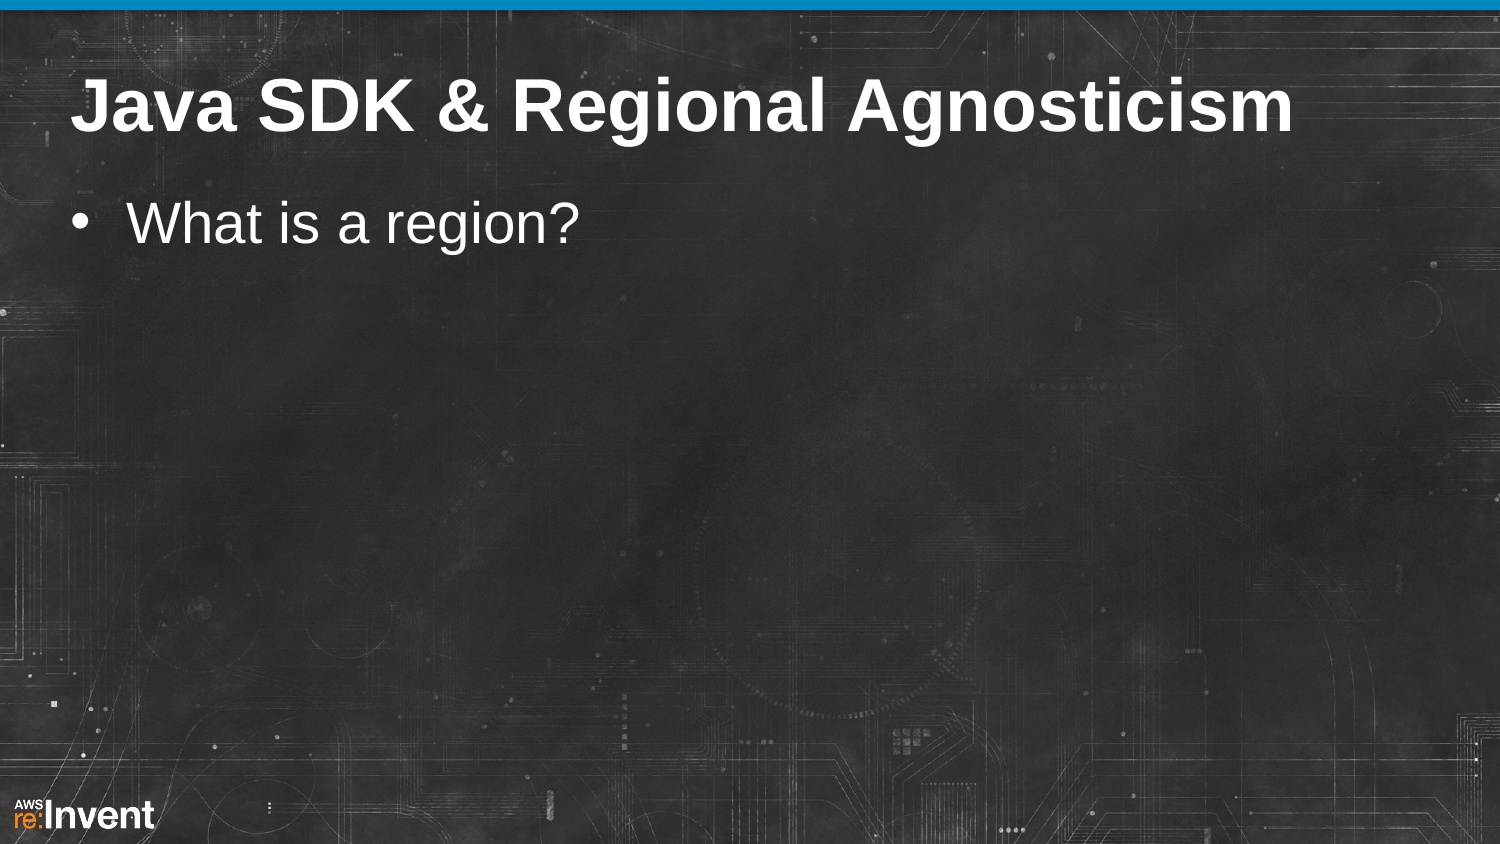

# Java SDK & Regional Agnosticism
What is a region?